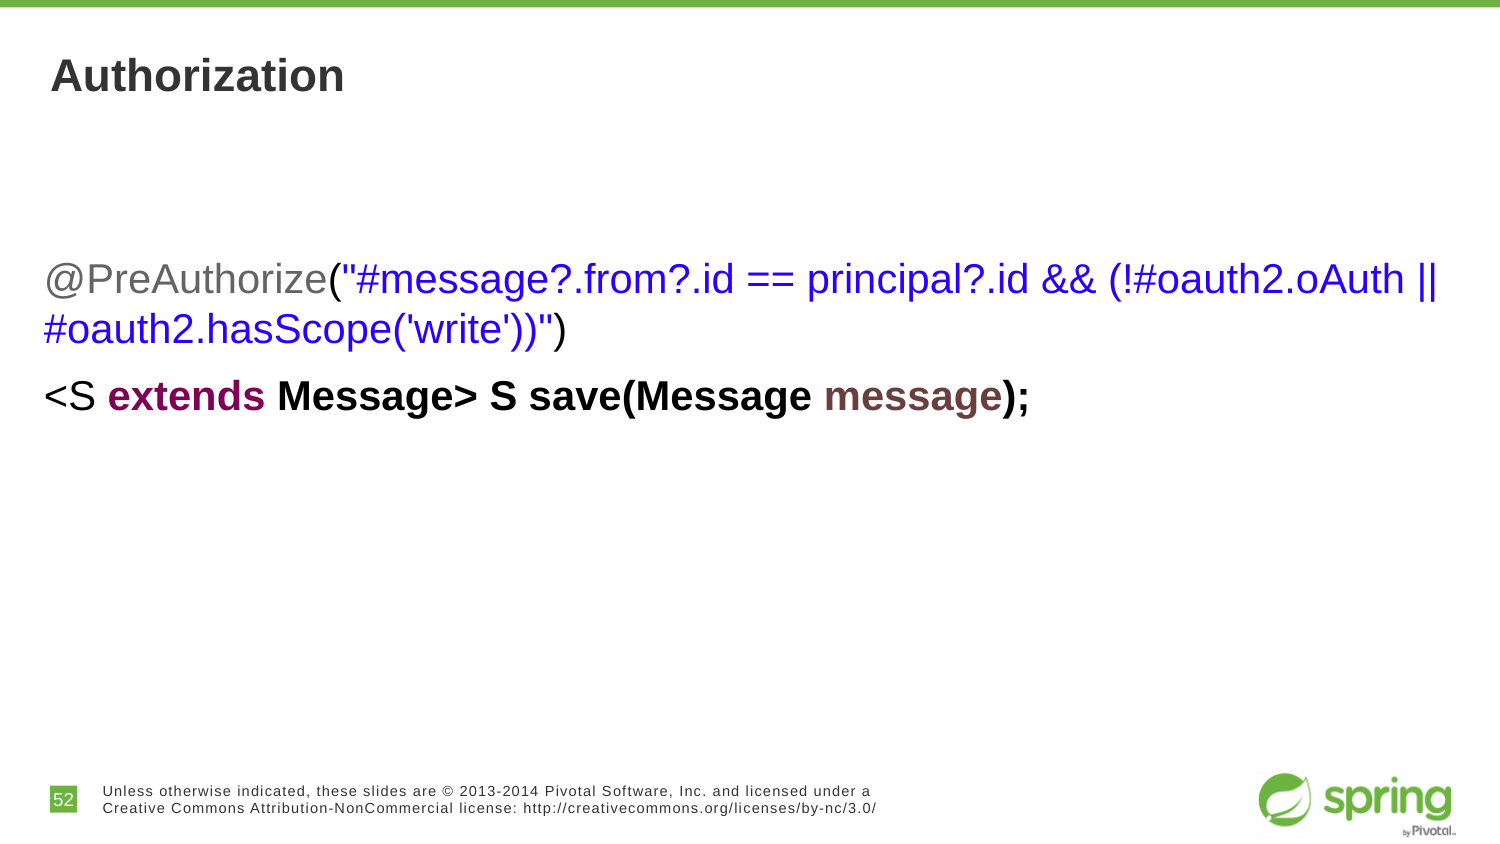

# Authorization
@PreAuthorize("#message?.from?.id == principal?.id && (!#oauth2.oAuth || #oauth2.hasScope('write'))")
<S extends Message> S save(Message message);